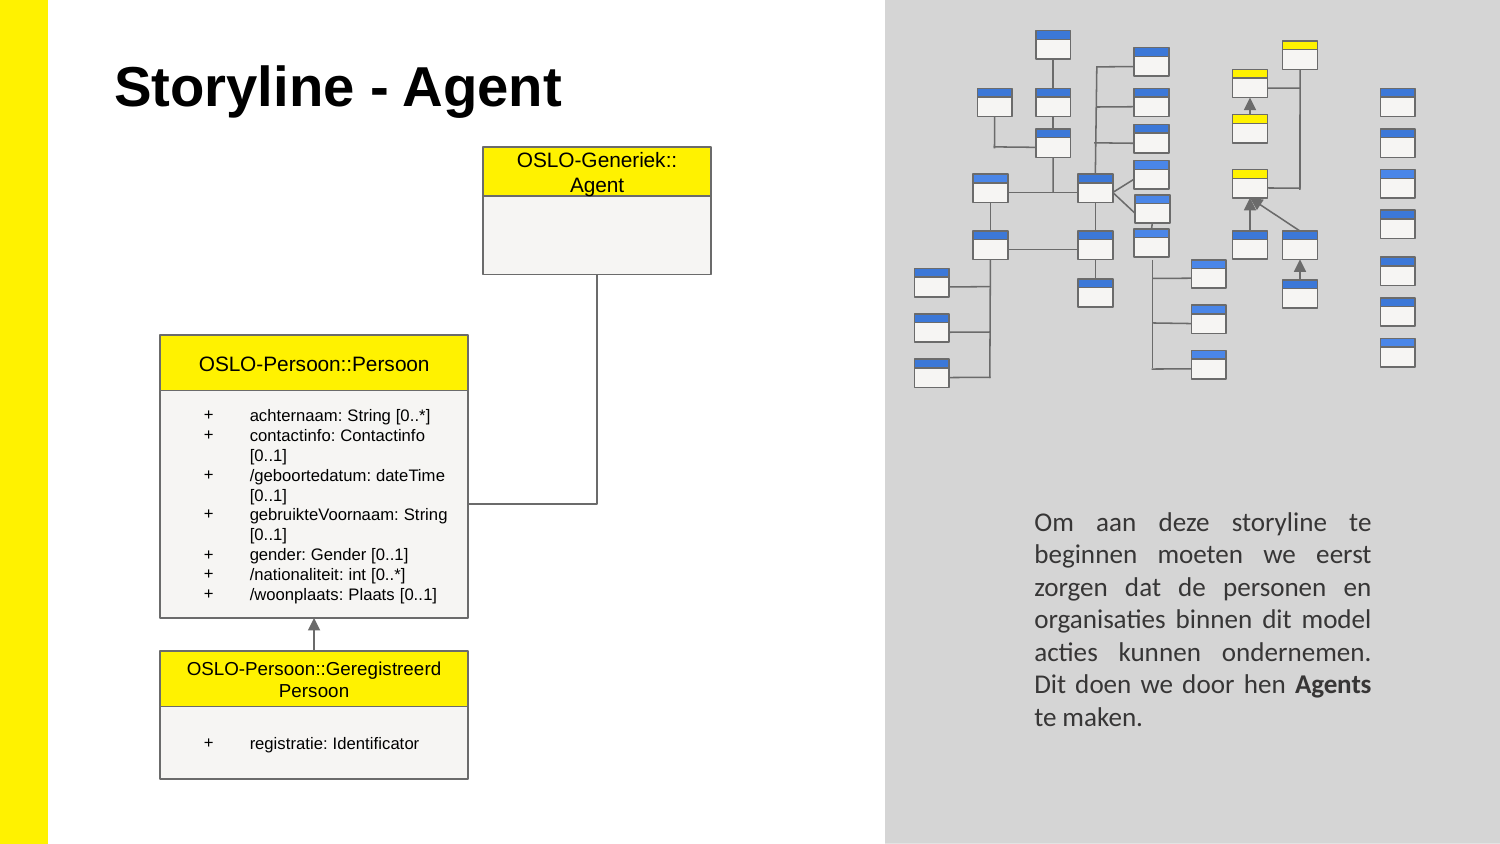

Storyline - Agent

OSLO-Generiek::
Agent

OSLO-Persoon::Persoon

achternaam: String [0..*]
contactinfo: Contactinfo [0..1]
/geboortedatum: dateTime [0..1]
gebruikteVoornaam: String [0..1]
gender: Gender [0..1]
/nationaliteit: int [0..*]
/woonplaats: Plaats [0..1]
Om aan deze storyline te beginnen moeten we eerst zorgen dat de personen en organisaties binnen dit model acties kunnen ondernemen. Dit doen we door hen Agents te maken.
OSLO-Persoon::Geregistreerd
Persoon
registratie: Identificator